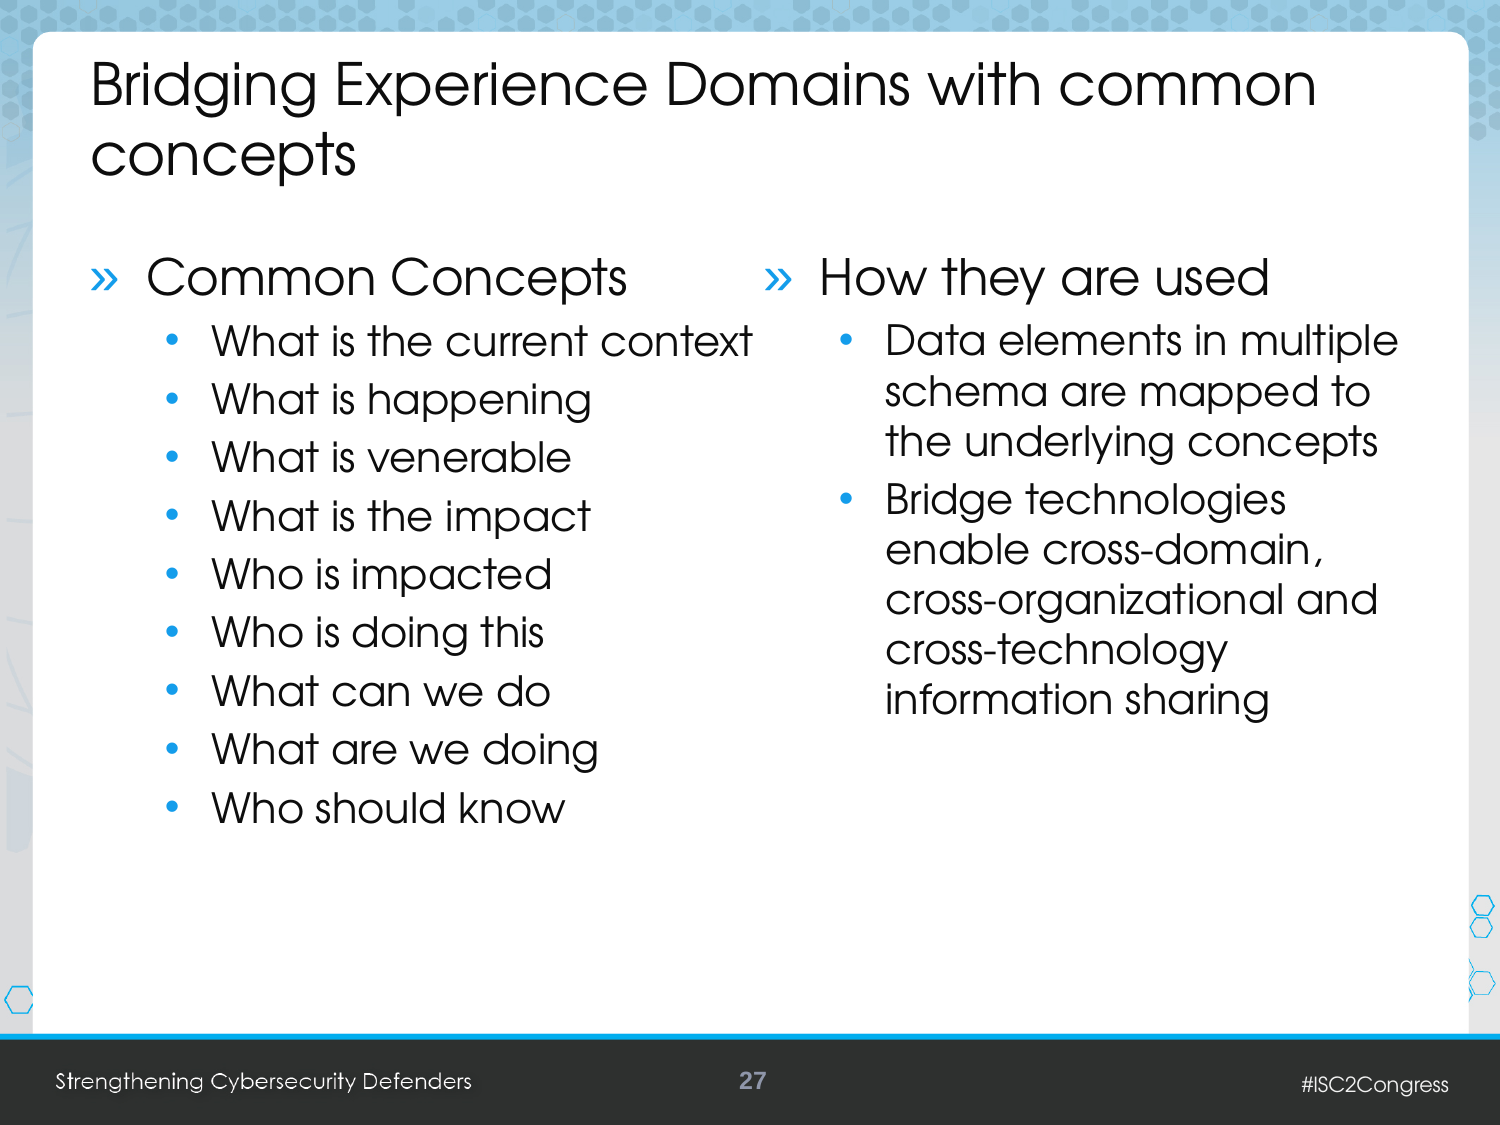

# Bridging Experience Domains with common concepts
Common Concepts
What is the current context
What is happening
What is venerable
What is the impact
Who is impacted
Who is doing this
What can we do
What are we doing
Who should know

How they are used
Data elements in multiple schema are mapped to the underlying concepts
Bridge technologies enable cross-domain, cross-organizational and cross-technology information sharing